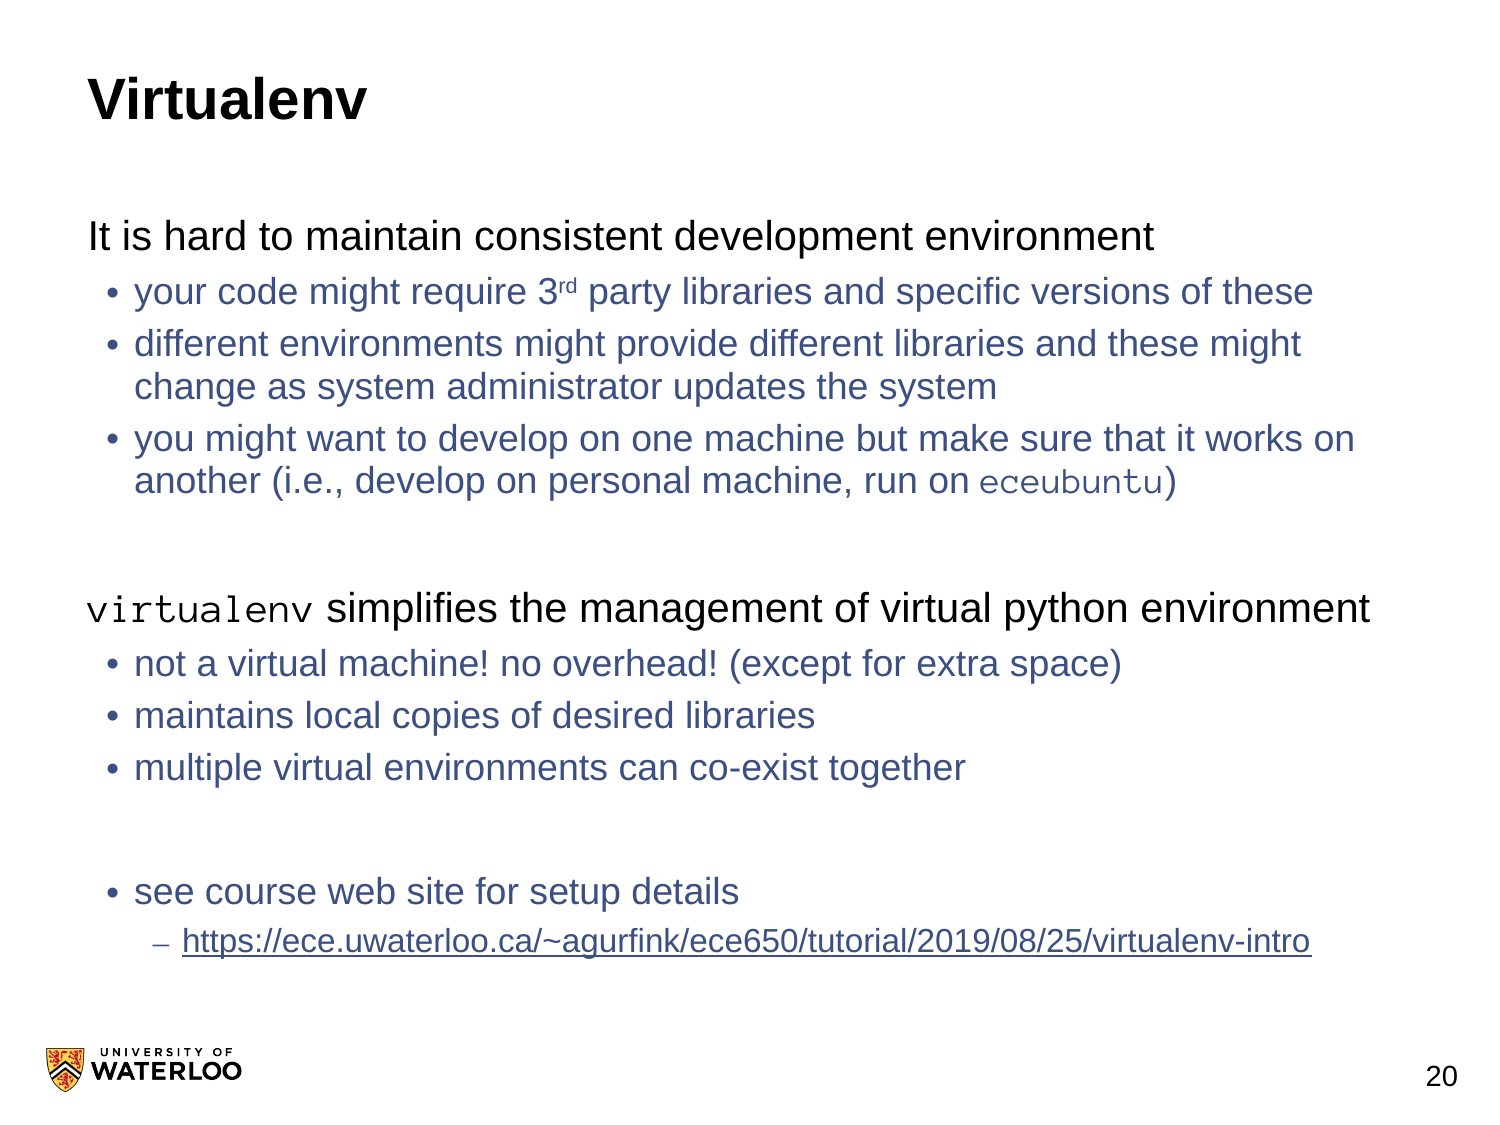

# Virtualenv
It is hard to maintain consistent development environment
your code might require 3rd party libraries and specific versions of these
different environments might provide different libraries and these might change as system administrator updates the system
you might want to develop on one machine but make sure that it works on another (i.e., develop on personal machine, run on eceubuntu)

virtualenv simplifies the management of virtual python environment
not a virtual machine! no overhead! (except for extra space)
maintains local copies of desired libraries
multiple virtual environments can co-exist together

see course web site for setup details
https://ece.uwaterloo.ca/~agurfink/ece650/tutorial/2019/08/25/virtualenv-intro